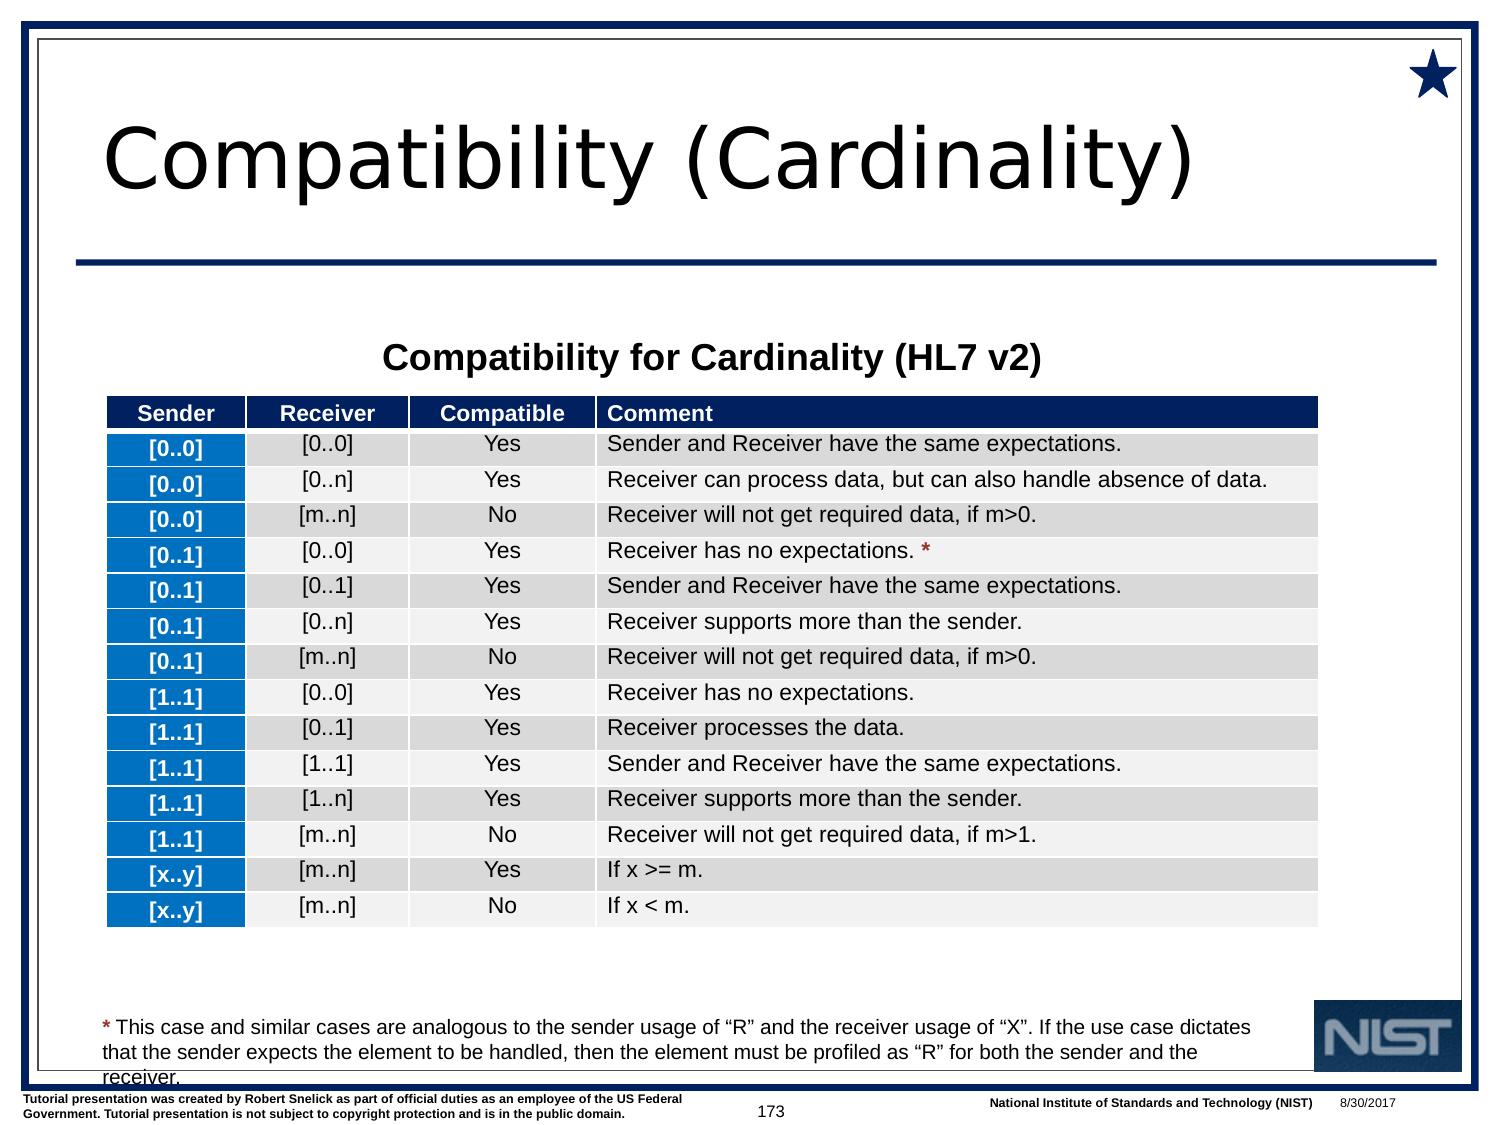

# Compatibility (Cardinality)
Compatibility for Cardinality (HL7 v2)
| Sender | Receiver | Compatible | Comment |
| --- | --- | --- | --- |
| [0..0] | [0..0] | Yes | Sender and Receiver have the same expectations. |
| [0..0] | [0..n] | Yes | Receiver can process data, but can also handle absence of data. |
| [0..0] | [m..n] | No | Receiver will not get required data, if m>0. |
| [0..1] | [0..0] | Yes | Receiver has no expectations. \* |
| [0..1] | [0..1] | Yes | Sender and Receiver have the same expectations. |
| [0..1] | [0..n] | Yes | Receiver supports more than the sender. |
| [0..1] | [m..n] | No | Receiver will not get required data, if m>0. |
| [1..1] | [0..0] | Yes | Receiver has no expectations. |
| [1..1] | [0..1] | Yes | Receiver processes the data. |
| [1..1] | [1..1] | Yes | Sender and Receiver have the same expectations. |
| [1..1] | [1..n] | Yes | Receiver supports more than the sender. |
| [1..1] | [m..n] | No | Receiver will not get required data, if m>1. |
| [x..y] | [m..n] | Yes | If x >= m. |
| [x..y] | [m..n] | No | If x < m. |

* This case and similar cases are analogous to the sender usage of “R” and the receiver usage of “X”. If the use case dictates that the sender expects the element to be handled, then the element must be profiled as “R” for both the sender and the receiver.
173
8/30/2017